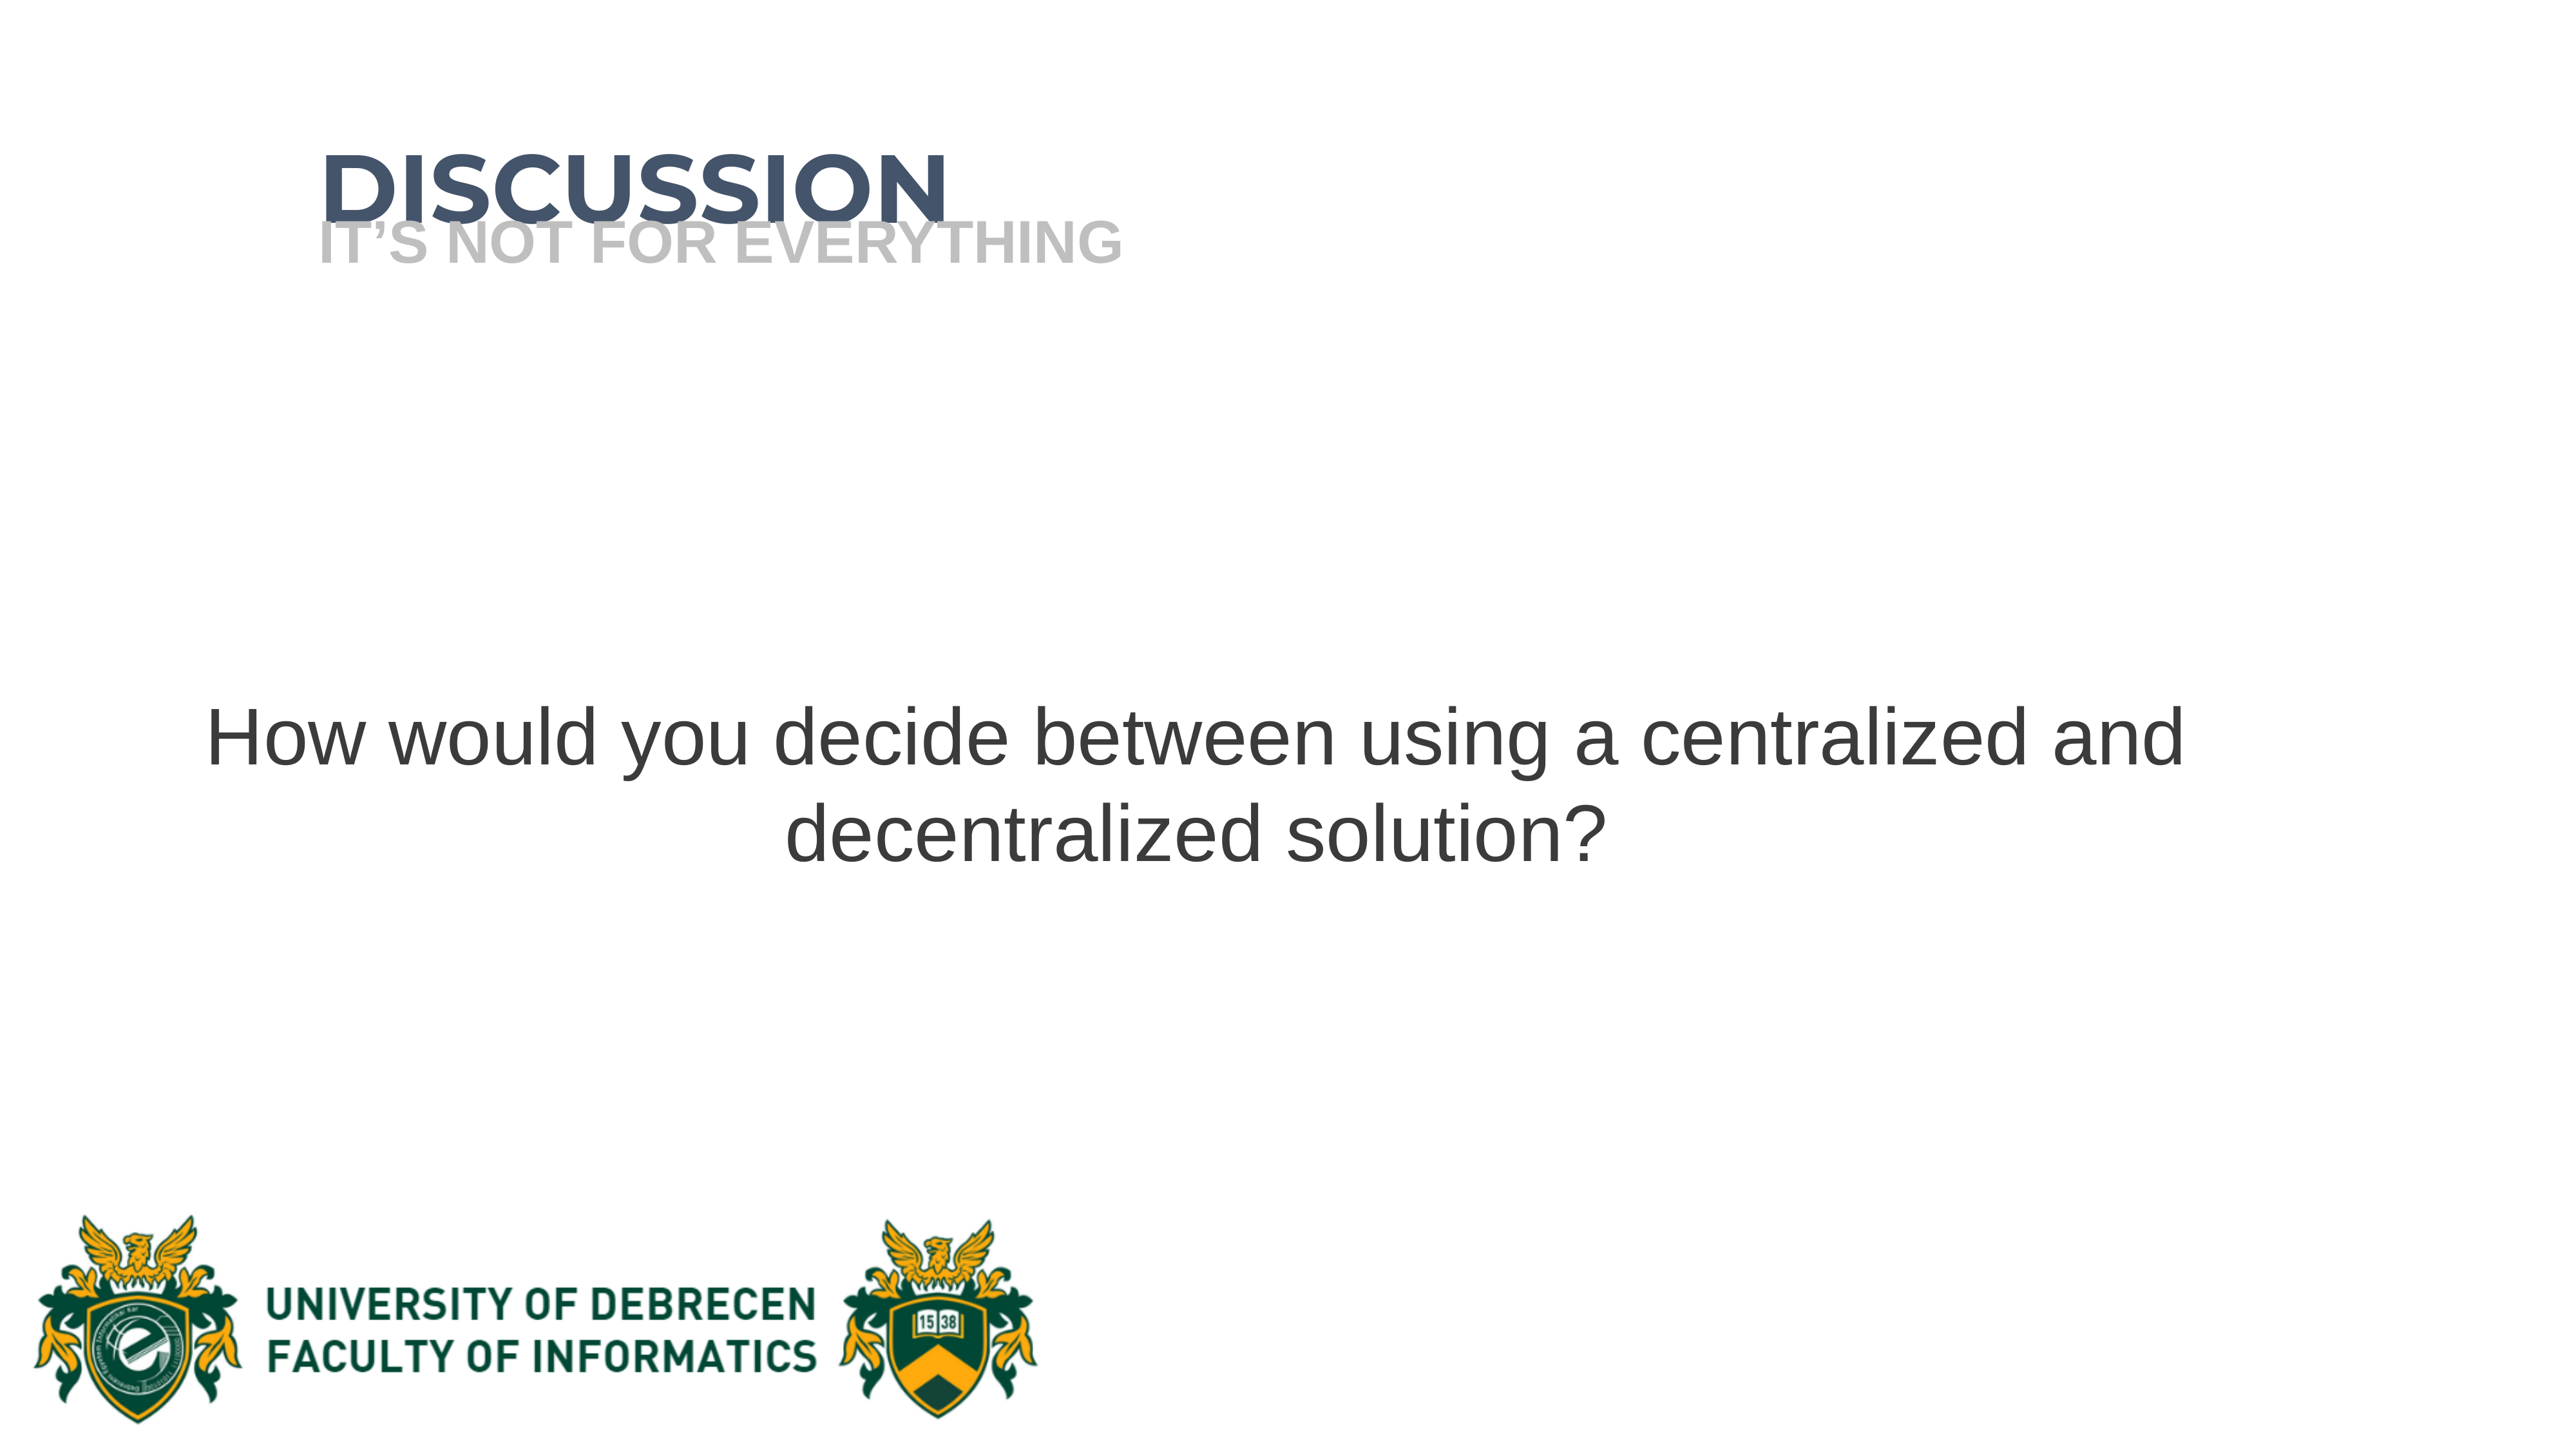

DISCUSSION
IT’S NOT FOR EVERYTHING
How would you decide between using a centralized and decentralized solution?